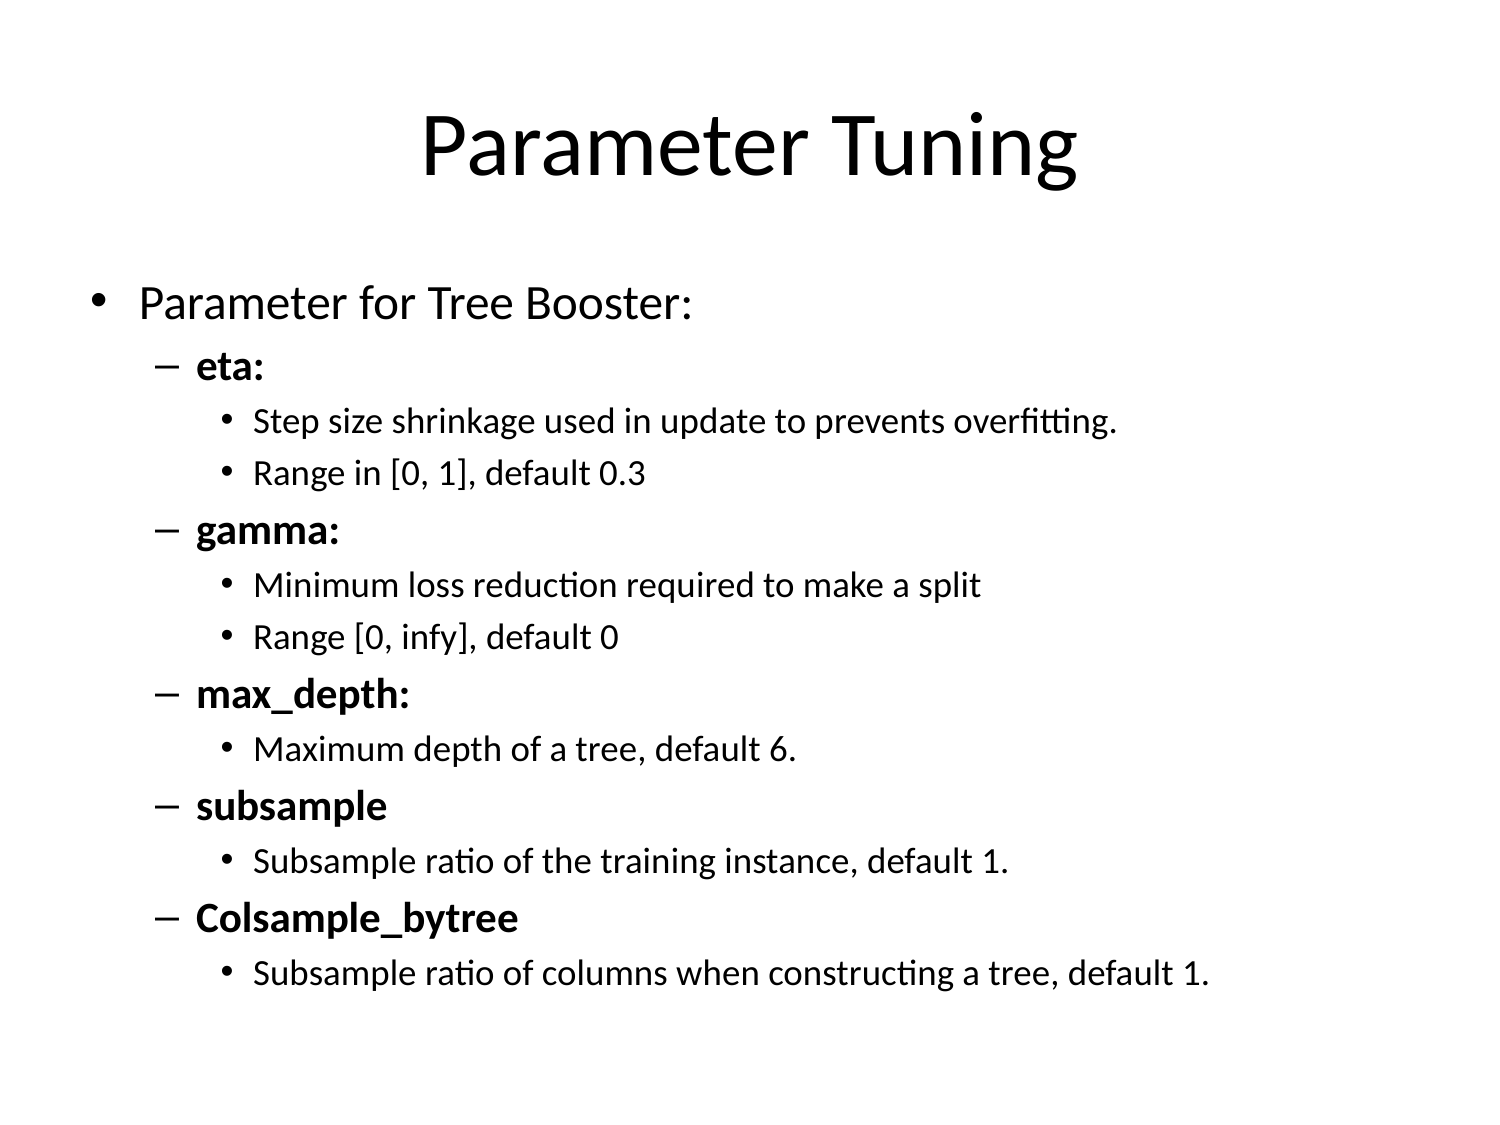

# Parameter Tuning
Parameter for Tree Booster:
eta:
Step size shrinkage used in update to prevents overfitting.
Range in [0, 1], default 0.3
gamma:
Minimum loss reduction required to make a split
Range [0, infy], default 0
max_depth:
Maximum depth of a tree, default 6.
subsample
Subsample ratio of the training instance, default 1.
Colsample_bytree
Subsample ratio of columns when constructing a tree, default 1.